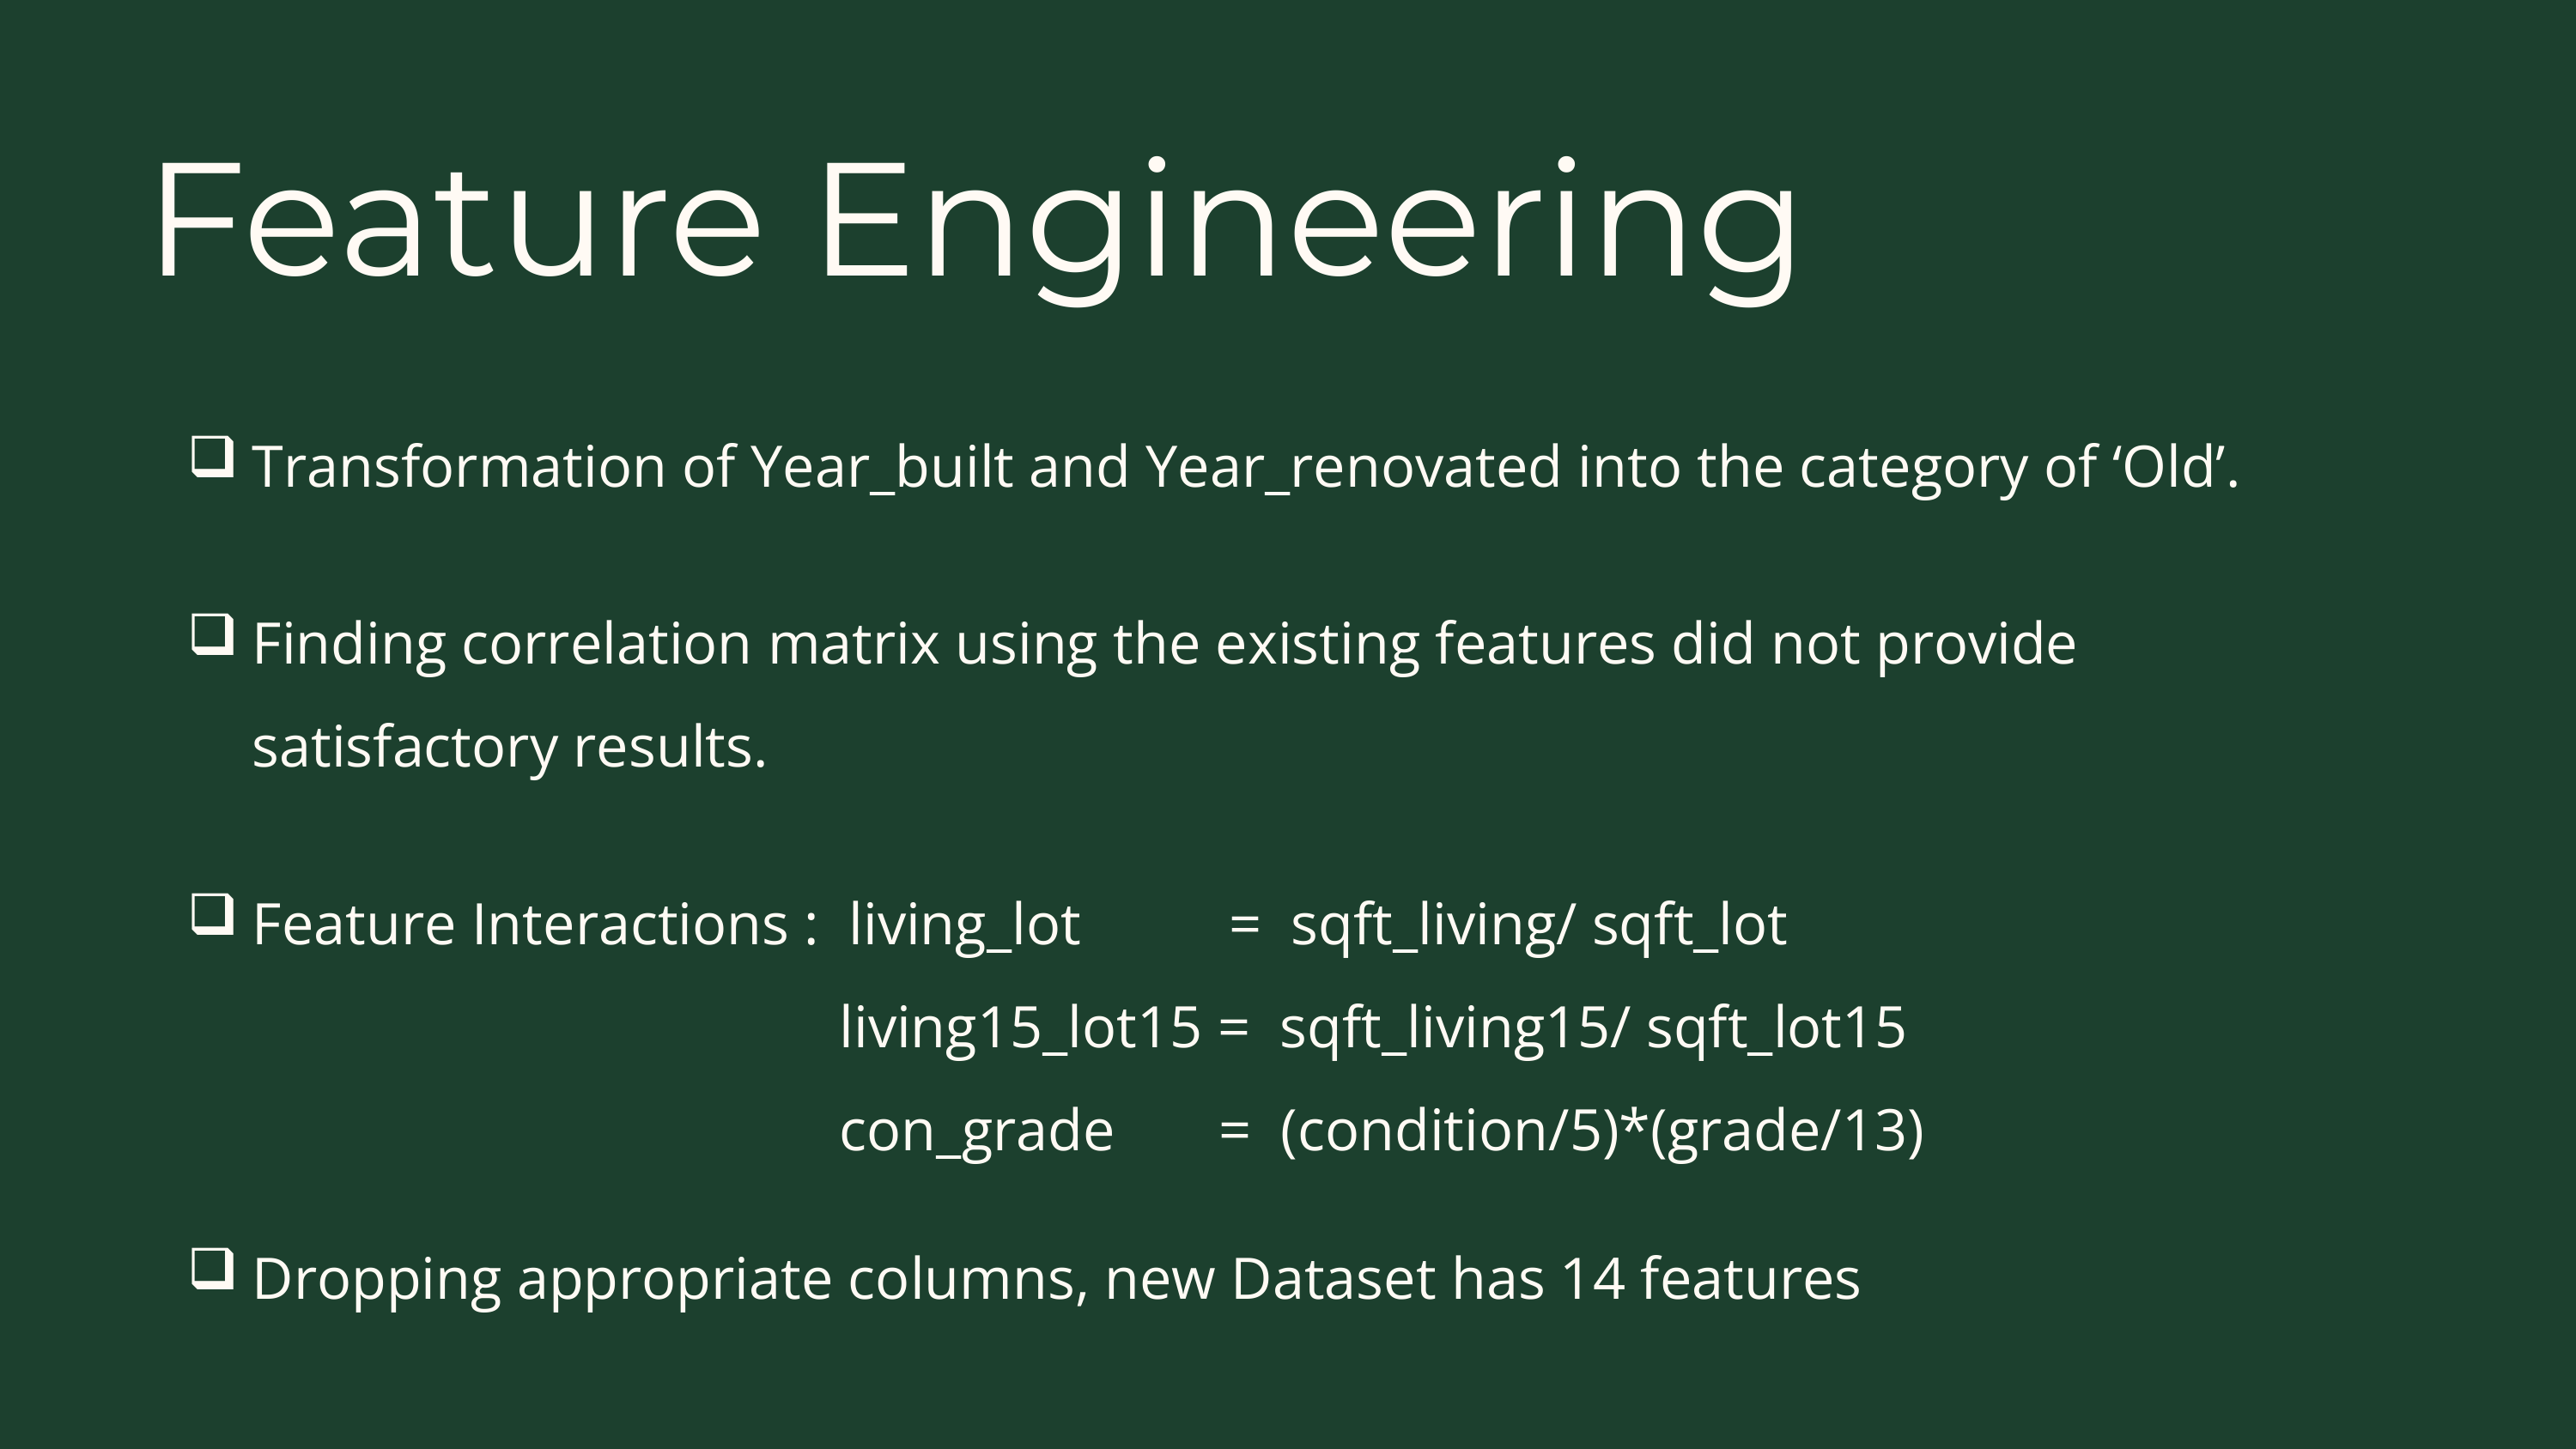

Feature Engineering
Transformation of Year_built and Year_renovated into the category of ‘Old’.

Finding correlation matrix using the existing features did not provide satisfactory results.

Feature Interactions :  living_lot          =  sqft_living/ sqft_lot
                                            living15_lot15 =  sqft_living15/ sqft_lot15
                                            con_grade       =  (condition/5)*(grade/13)

Dropping appropriate columns, new Dataset has 14 features